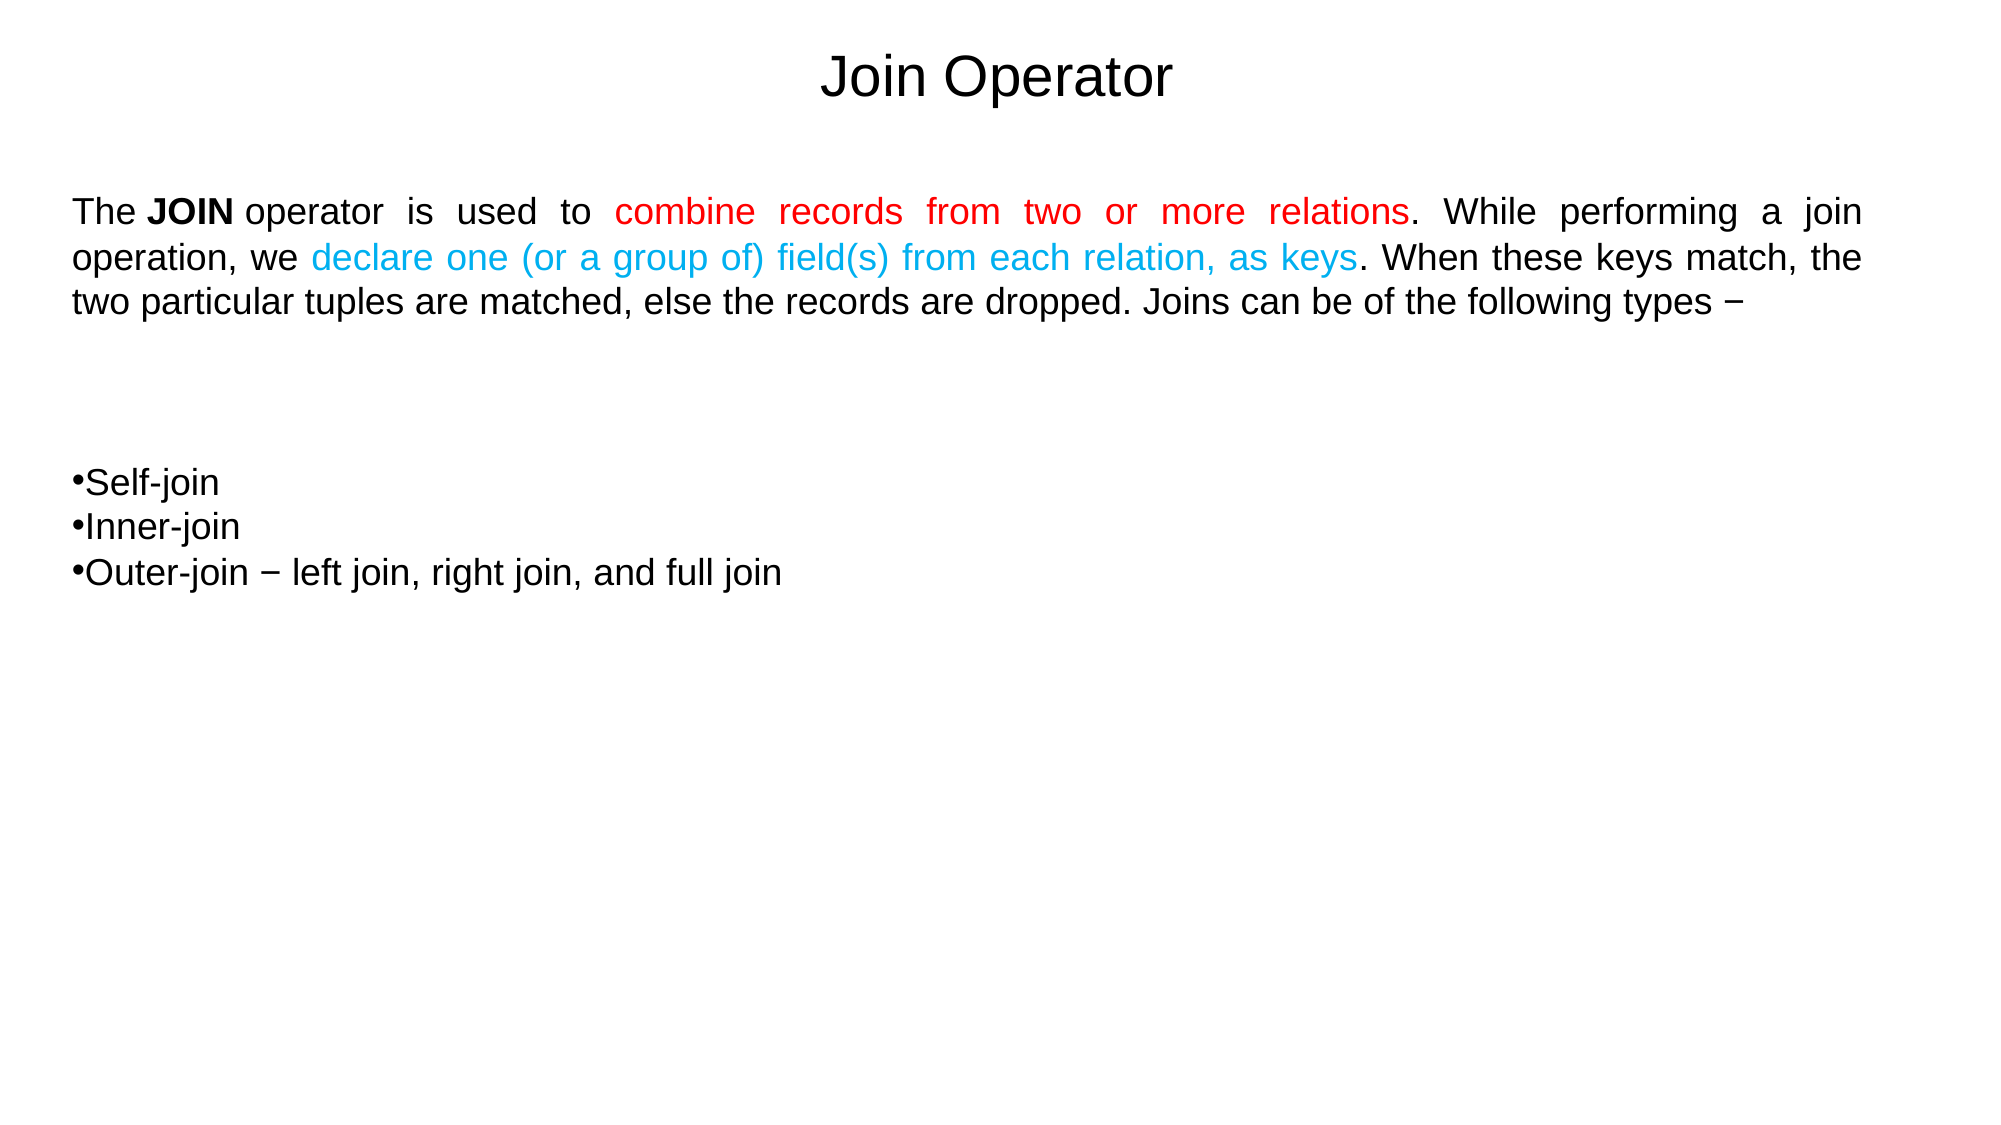

Join Operator
The JOIN operator is used to combine records from two or more relations. While performing a join operation, we declare one (or a group of) field(s) from each relation, as keys. When these keys match, the two particular tuples are matched, else the records are dropped. Joins can be of the following types −

Self-join
Inner-join
Outer-join − left join, right join, and full join